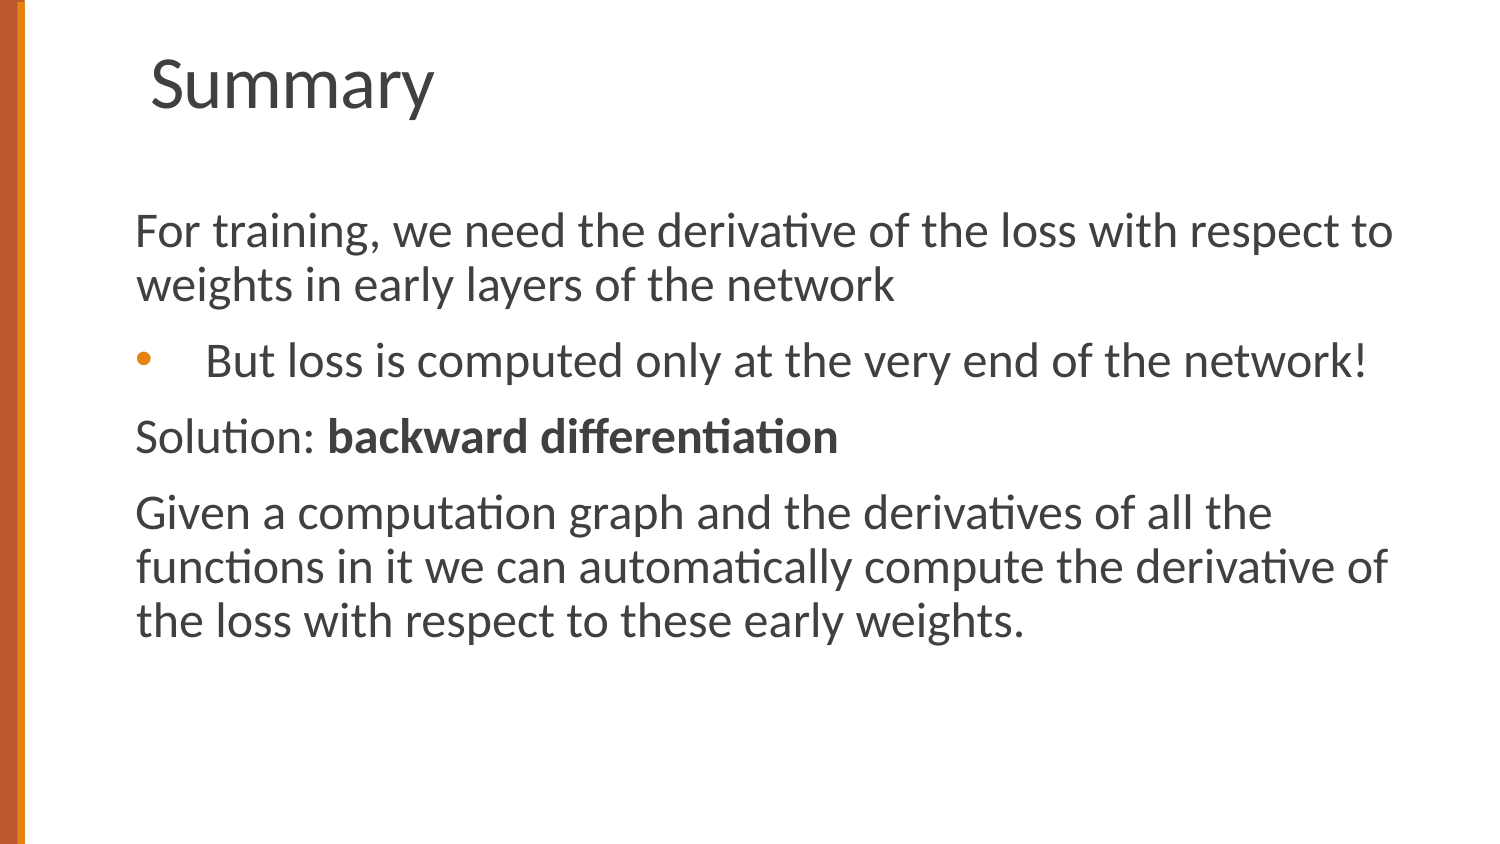

# Summary
For training, we need the derivative of the loss with respect to weights in early layers of the network
But loss is computed only at the very end of the network!
Solution: backward differentiation
Given a computation graph and the derivatives of all the functions in it we can automatically compute the derivative of the loss with respect to these early weights.

43